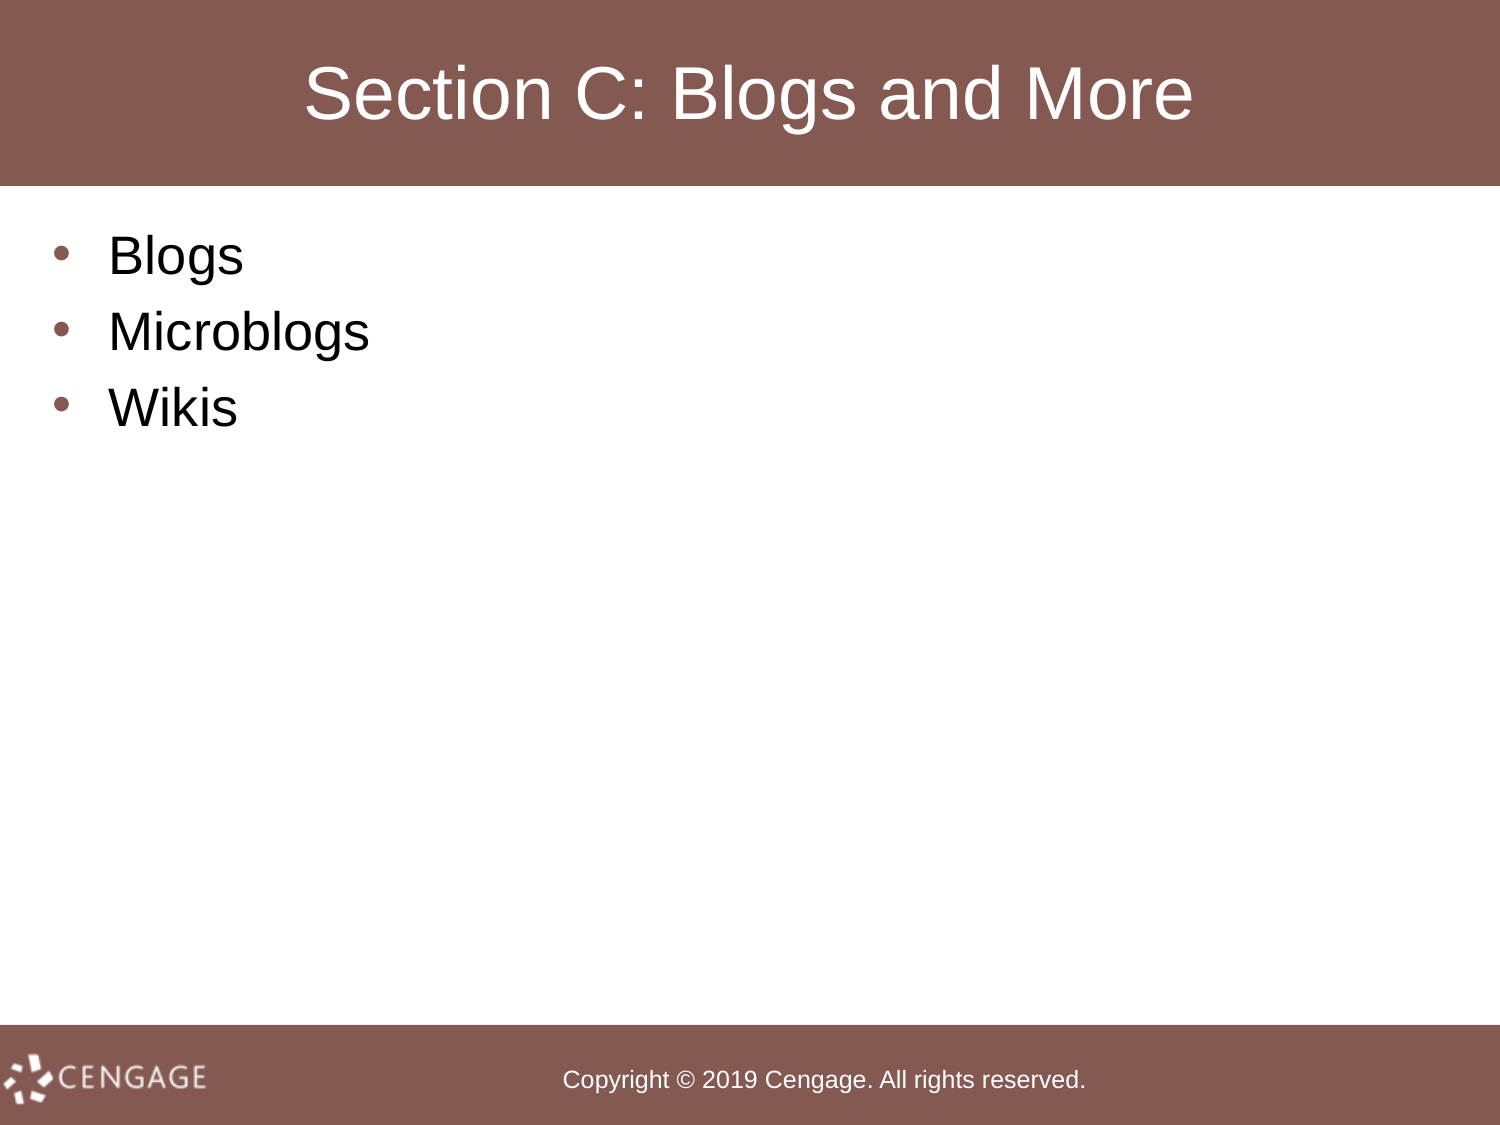

# Section C: Blogs and More
Blogs
Microblogs
Wikis